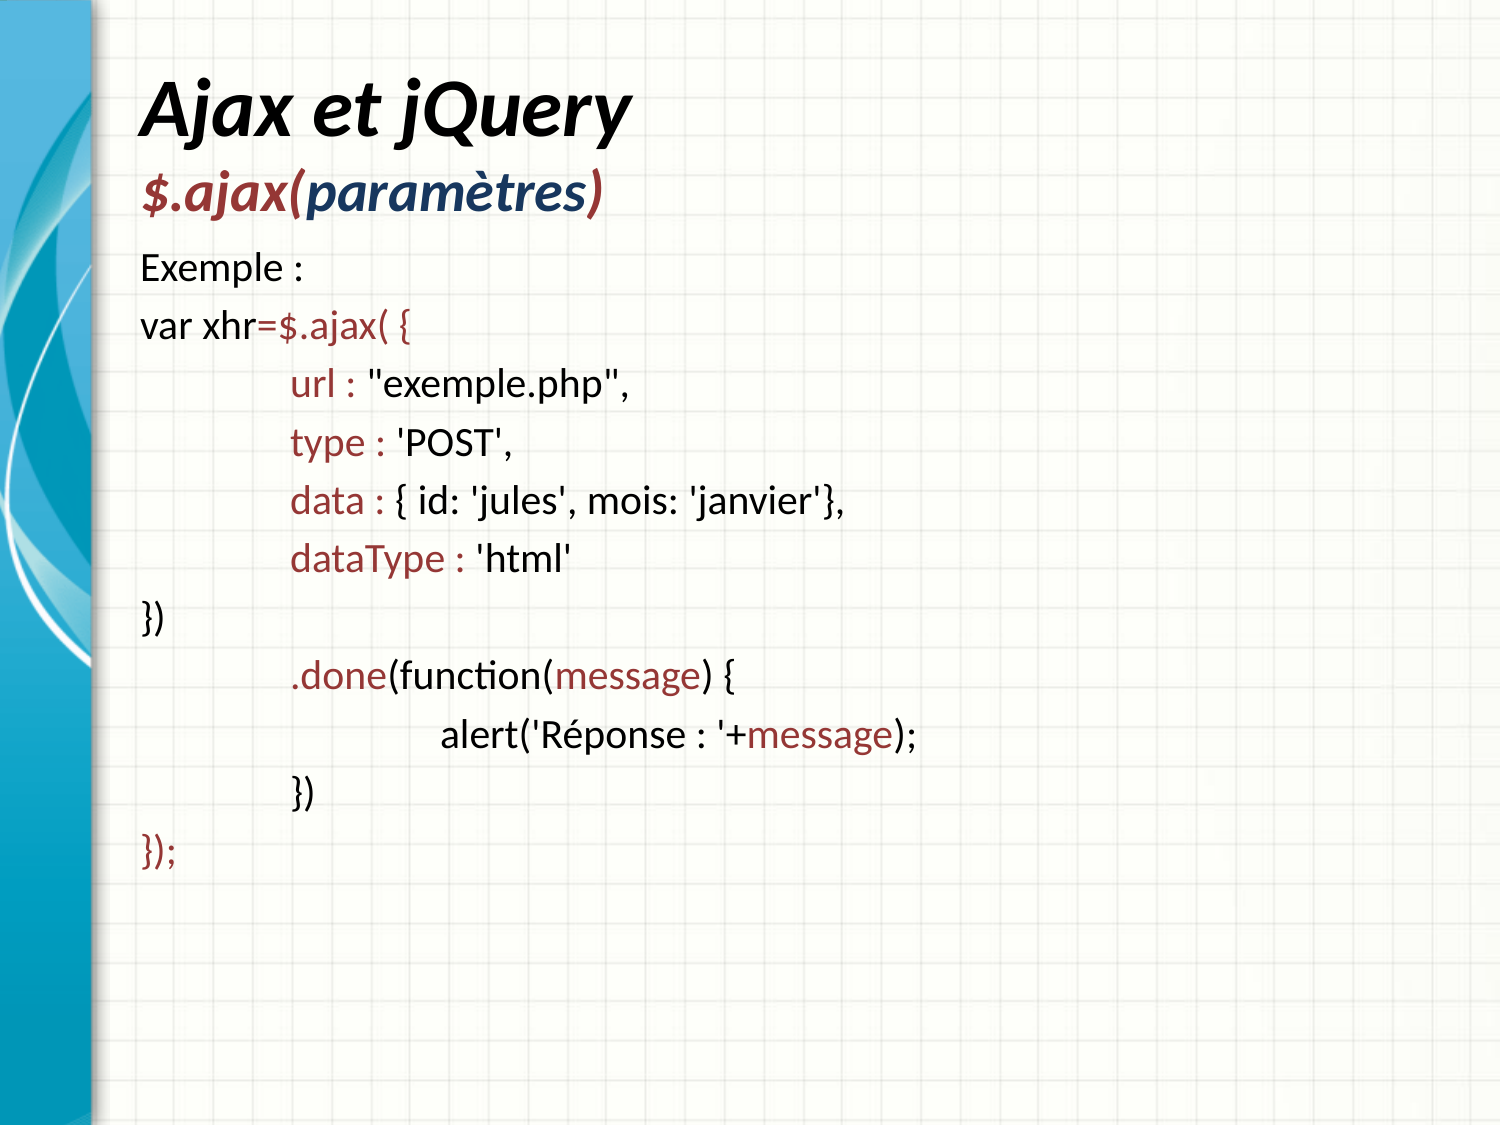

# Ajax et jQuery $.ajax(paramètres)
Exemple :
var xhr=$.ajax( {
	url : "exemple.php",
	type : 'POST',
	data : { id: 'jules', mois: 'janvier'},
	dataType : 'html'
})
	.done(function(message) {
		alert('Réponse : '+message);
	})
});